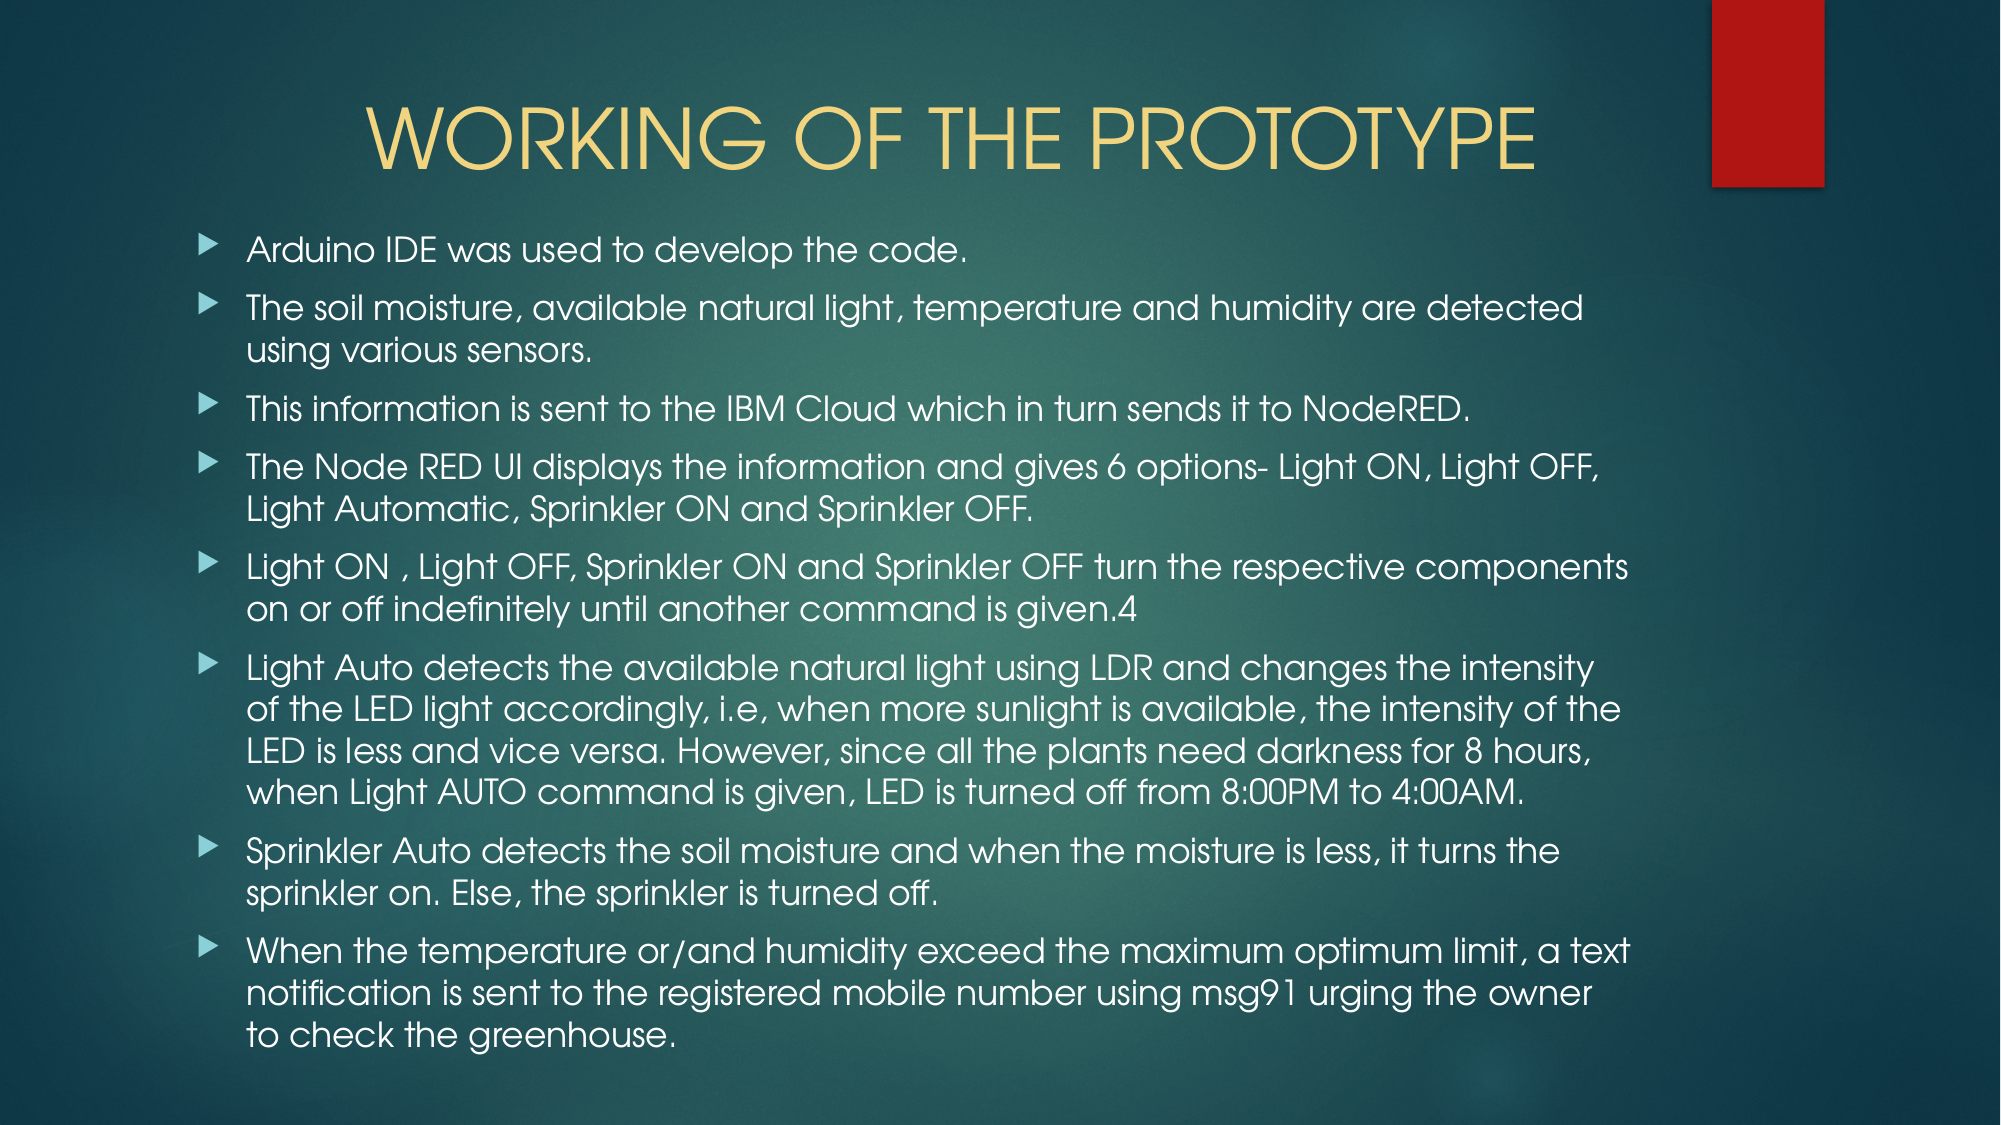

# WORKING OF THE PROTOTYPE
Arduino IDE was used to develop the code.
The soil moisture, available natural light, temperature and humidity are detected using various sensors.
This information is sent to the IBM Cloud which in turn sends it to NodeRED.
The Node RED UI displays the information and gives 6 options- Light ON, Light OFF, Light Automatic, Sprinkler ON and Sprinkler OFF.
Light ON , Light OFF, Sprinkler ON and Sprinkler OFF turn the respective components on or off indefinitely until another command is given.4
Light Auto detects the available natural light using LDR and changes the intensity of the LED light accordingly, i.e, when more sunlight is available, the intensity of the LED is less and vice versa. However, since all the plants need darkness for 8 hours, when Light AUTO command is given, LED is turned off from 8:00PM to 4:00AM.
Sprinkler Auto detects the soil moisture and when the moisture is less, it turns the sprinkler on. Else, the sprinkler is turned off.
When the temperature or/and humidity exceed the maximum optimum limit, a text notification is sent to the registered mobile number using msg91 urging the owner to check the greenhouse.